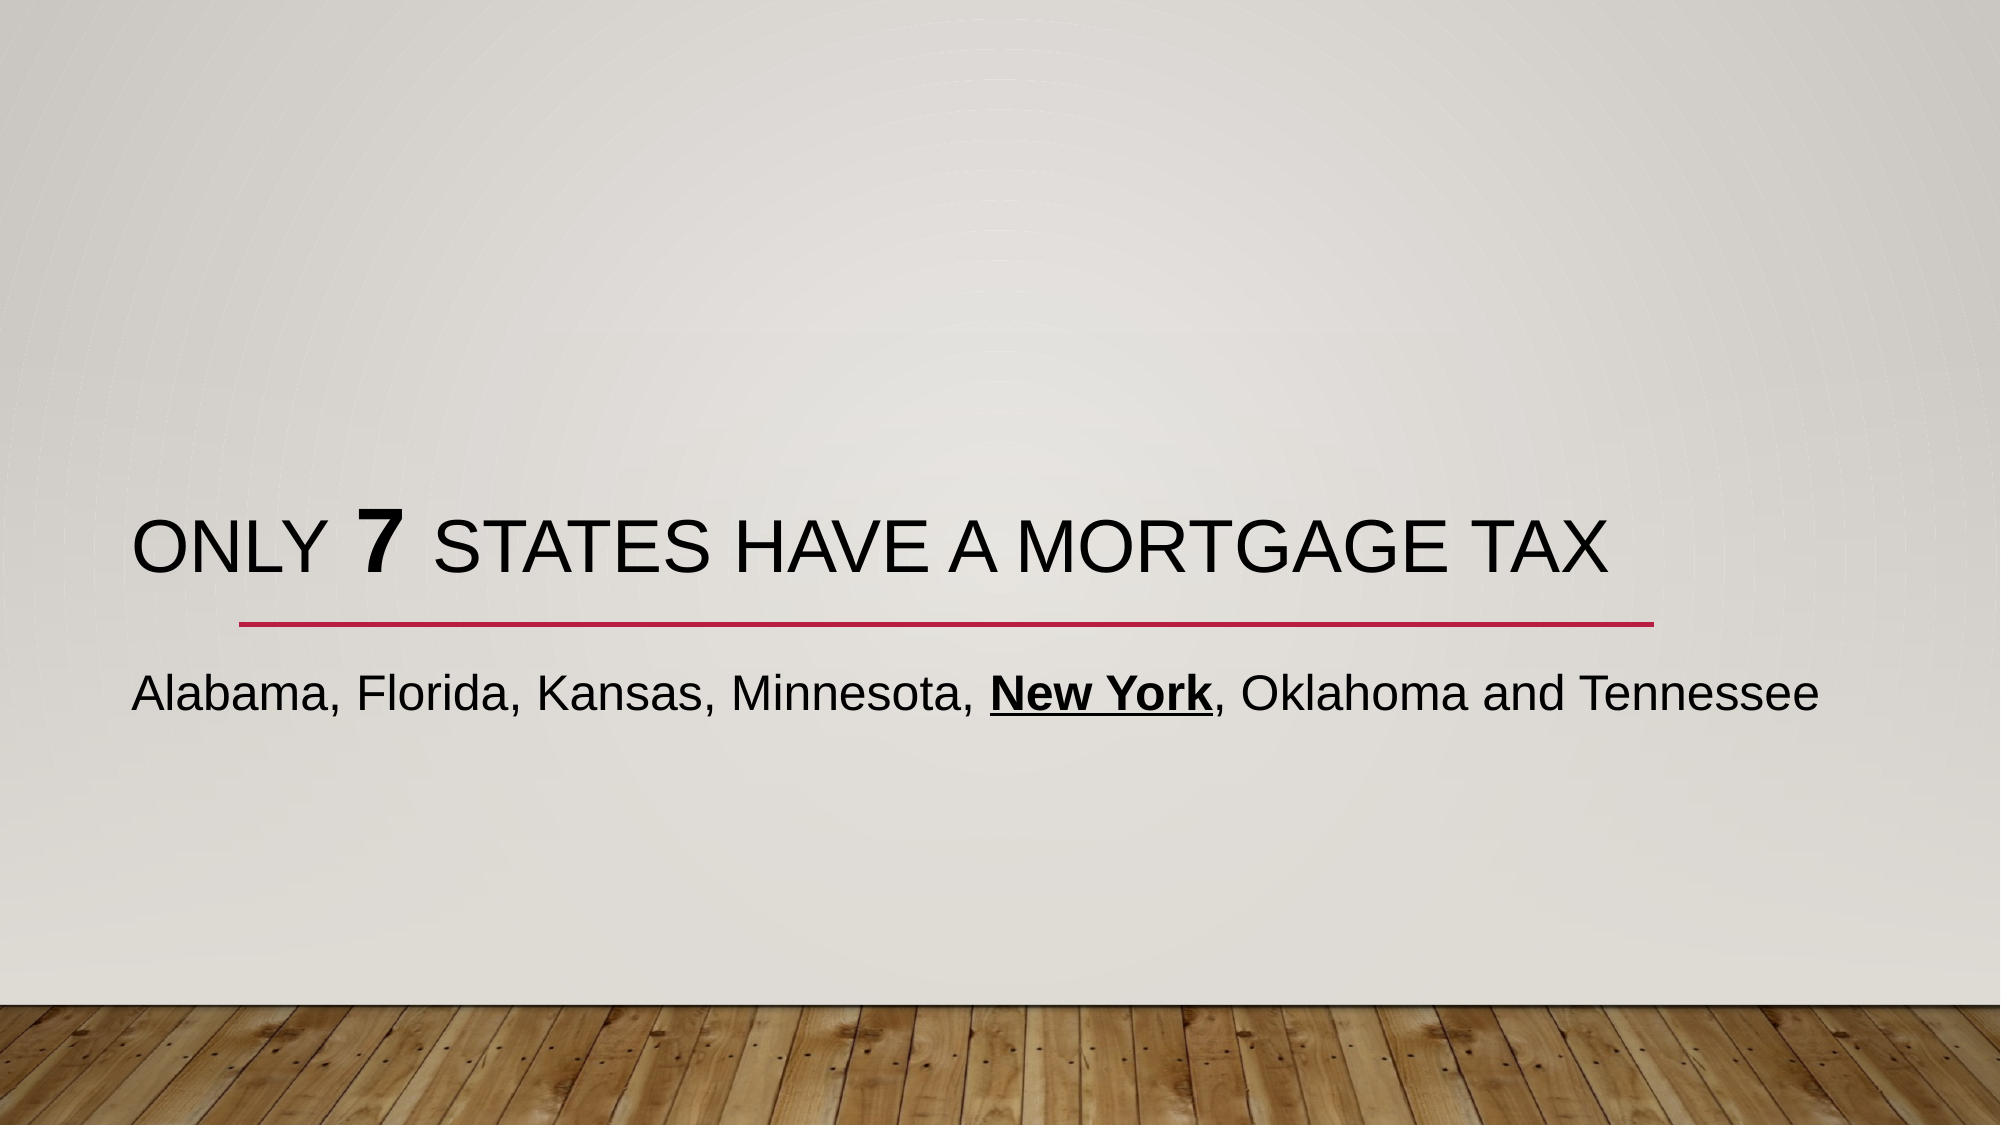

# Only 7 States have a mortgage tax
Alabama, Florida, Kansas, Minnesota, New York, Oklahoma and Tennessee